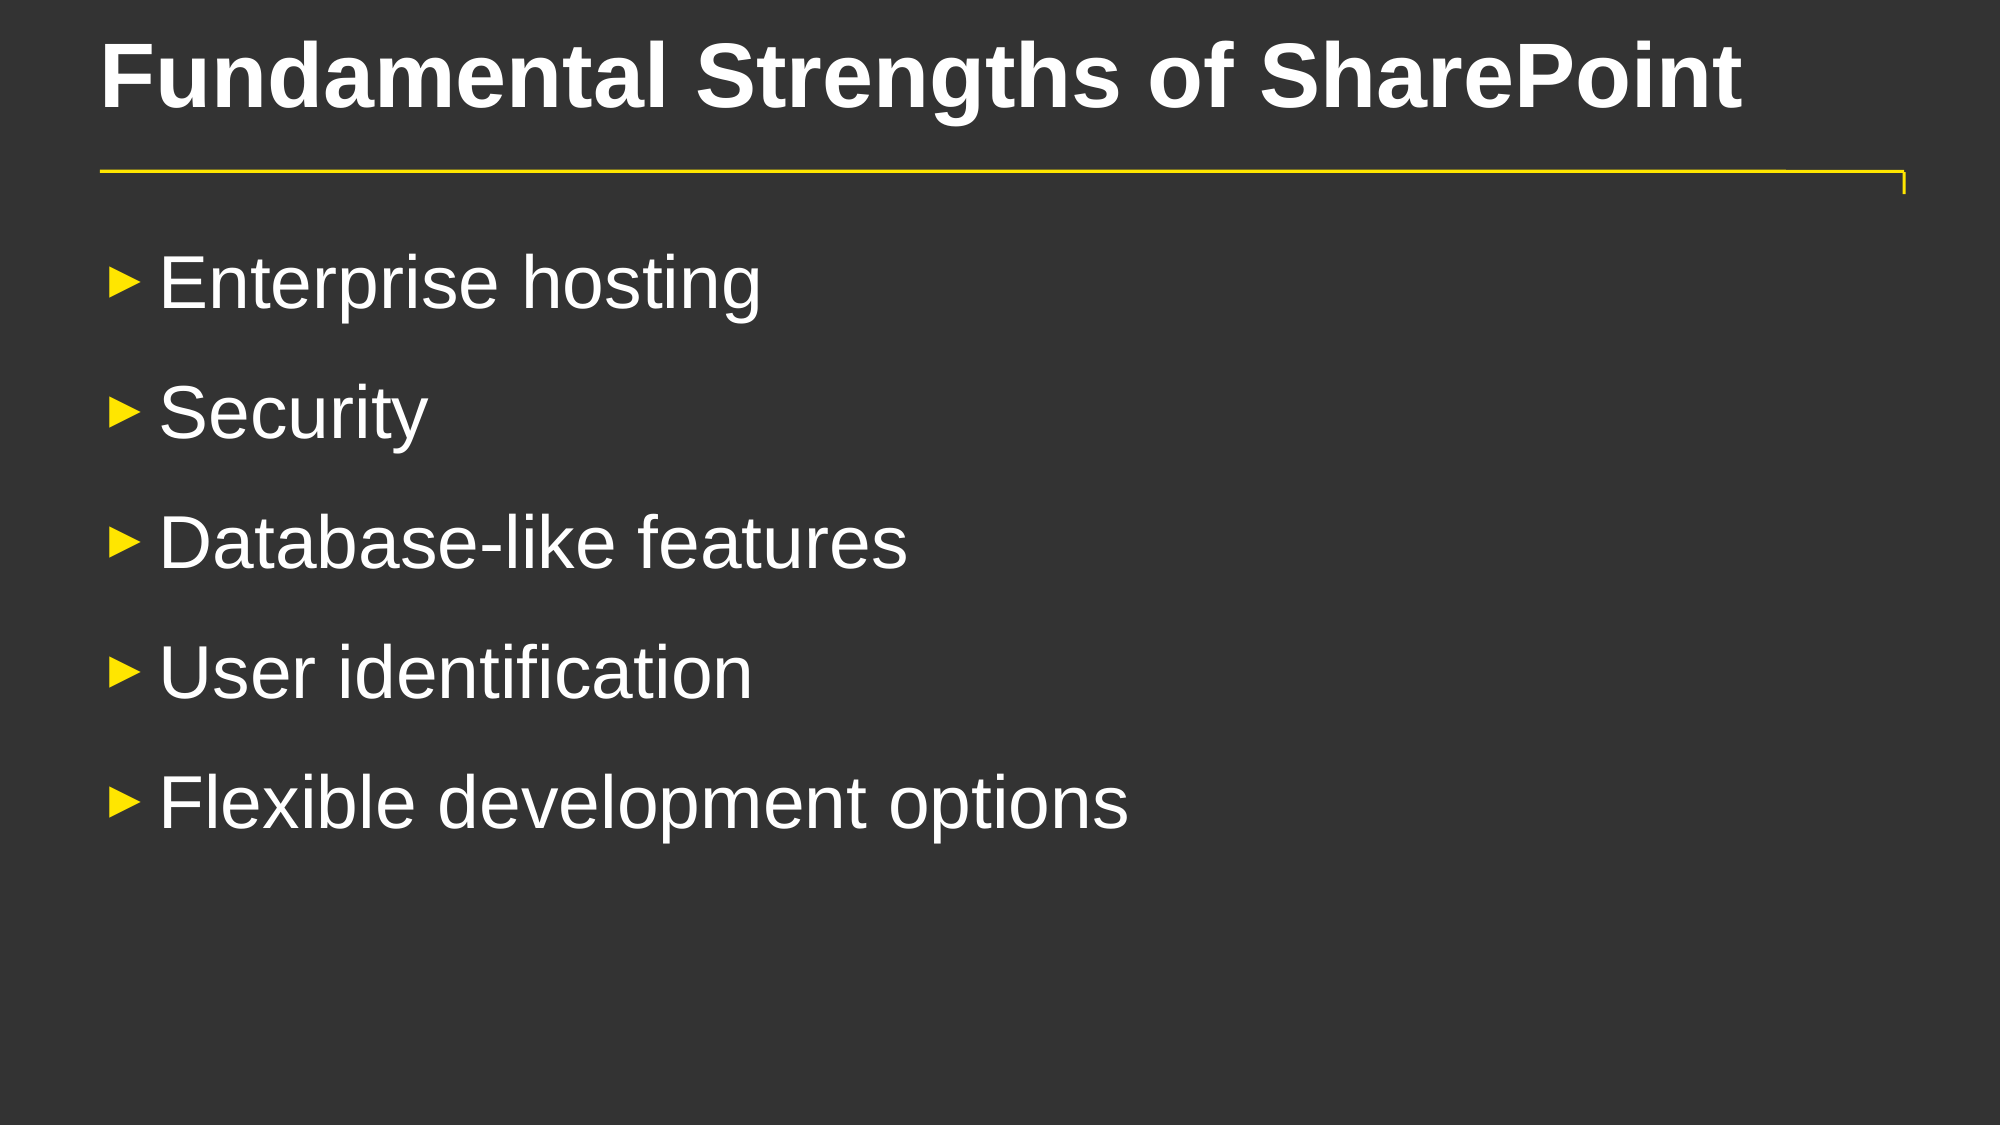

# Fundamental Strengths of SharePoint
Enterprise hosting
Security
Database-like features
User identification
Flexible development options